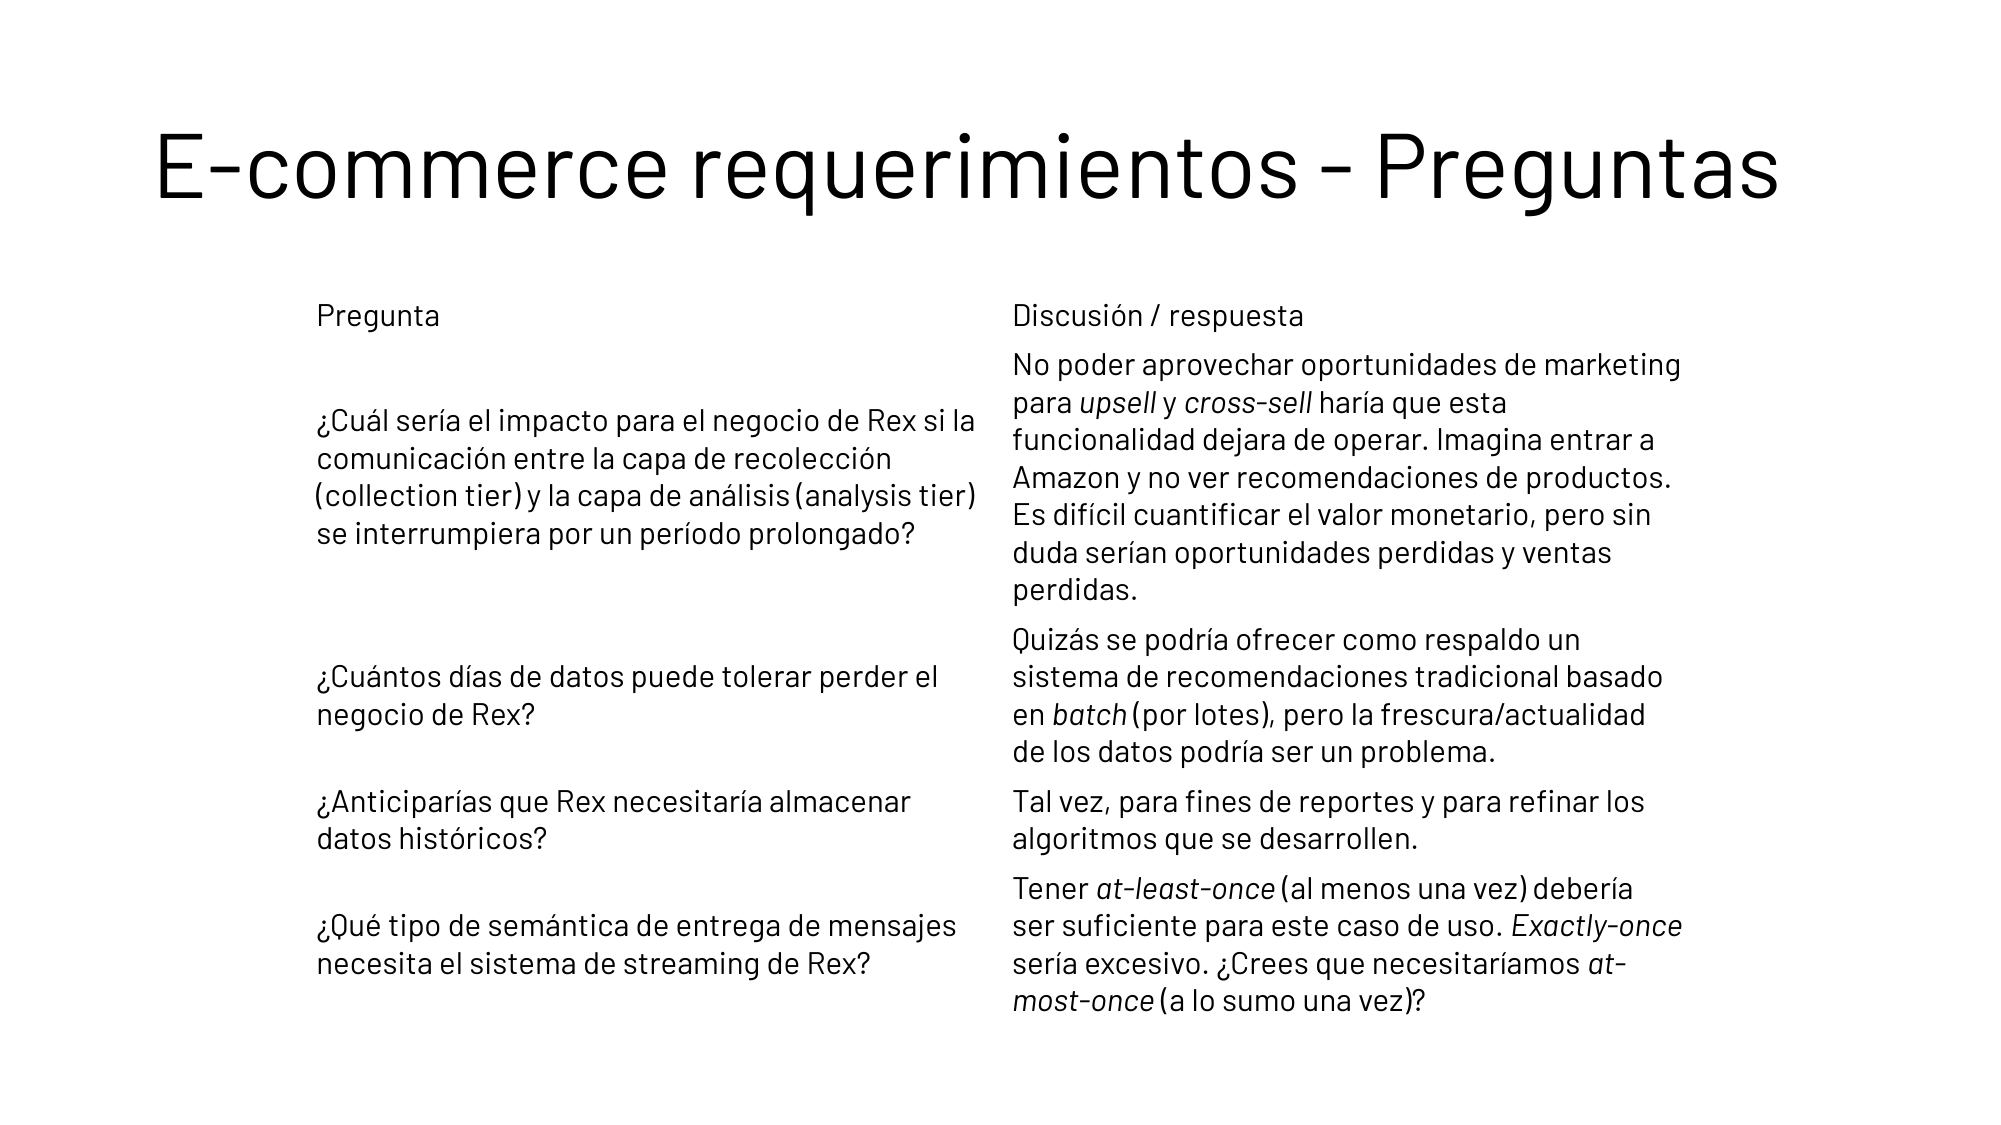

# E-commerce requerimientos - Preguntas
| Pregunta | Discusión / respuesta |
| --- | --- |
| ¿Cuál sería el impacto para el negocio de Rex si la comunicación entre la capa de recolección (collection tier) y la capa de análisis (analysis tier) se interrumpiera por un período prolongado? | No poder aprovechar oportunidades de marketing para upsell y cross-sell haría que esta funcionalidad dejara de operar. Imagina entrar a Amazon y no ver recomendaciones de productos. Es difícil cuantificar el valor monetario, pero sin duda serían oportunidades perdidas y ventas perdidas. |
| ¿Cuántos días de datos puede tolerar perder el negocio de Rex? | Quizás se podría ofrecer como respaldo un sistema de recomendaciones tradicional basado en batch (por lotes), pero la frescura/actualidad de los datos podría ser un problema. |
| ¿Anticiparías que Rex necesitaría almacenar datos históricos? | Tal vez, para fines de reportes y para refinar los algoritmos que se desarrollen. |
| ¿Qué tipo de semántica de entrega de mensajes necesita el sistema de streaming de Rex? | Tener at-least-once (al menos una vez) debería ser suficiente para este caso de uso. Exactly-once sería excesivo. ¿Crees que necesitaríamos at-most-once (a lo sumo una vez)? |